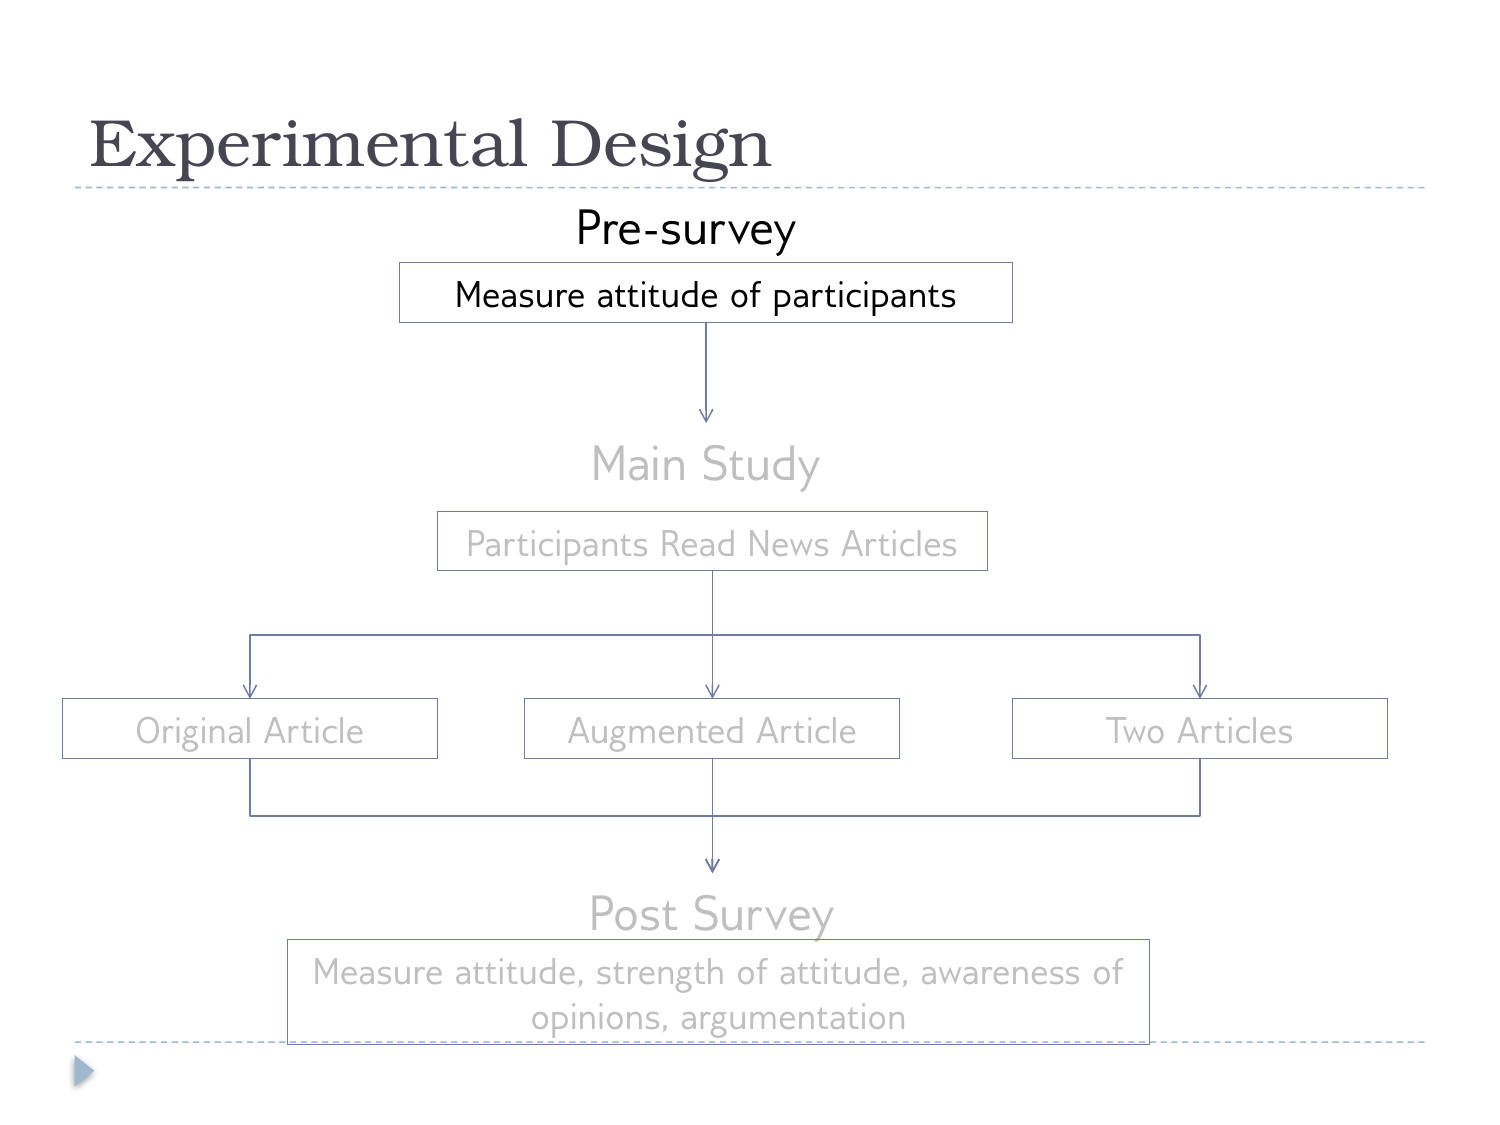

# Experimental Design
Pre-survey
Measure attitude of participants
Main Study
Participants Read News Articles
Original Article
Augmented Article
Two Articles
Post Survey
Measure attitude, strength of attitude, awareness of opinions, argumentation